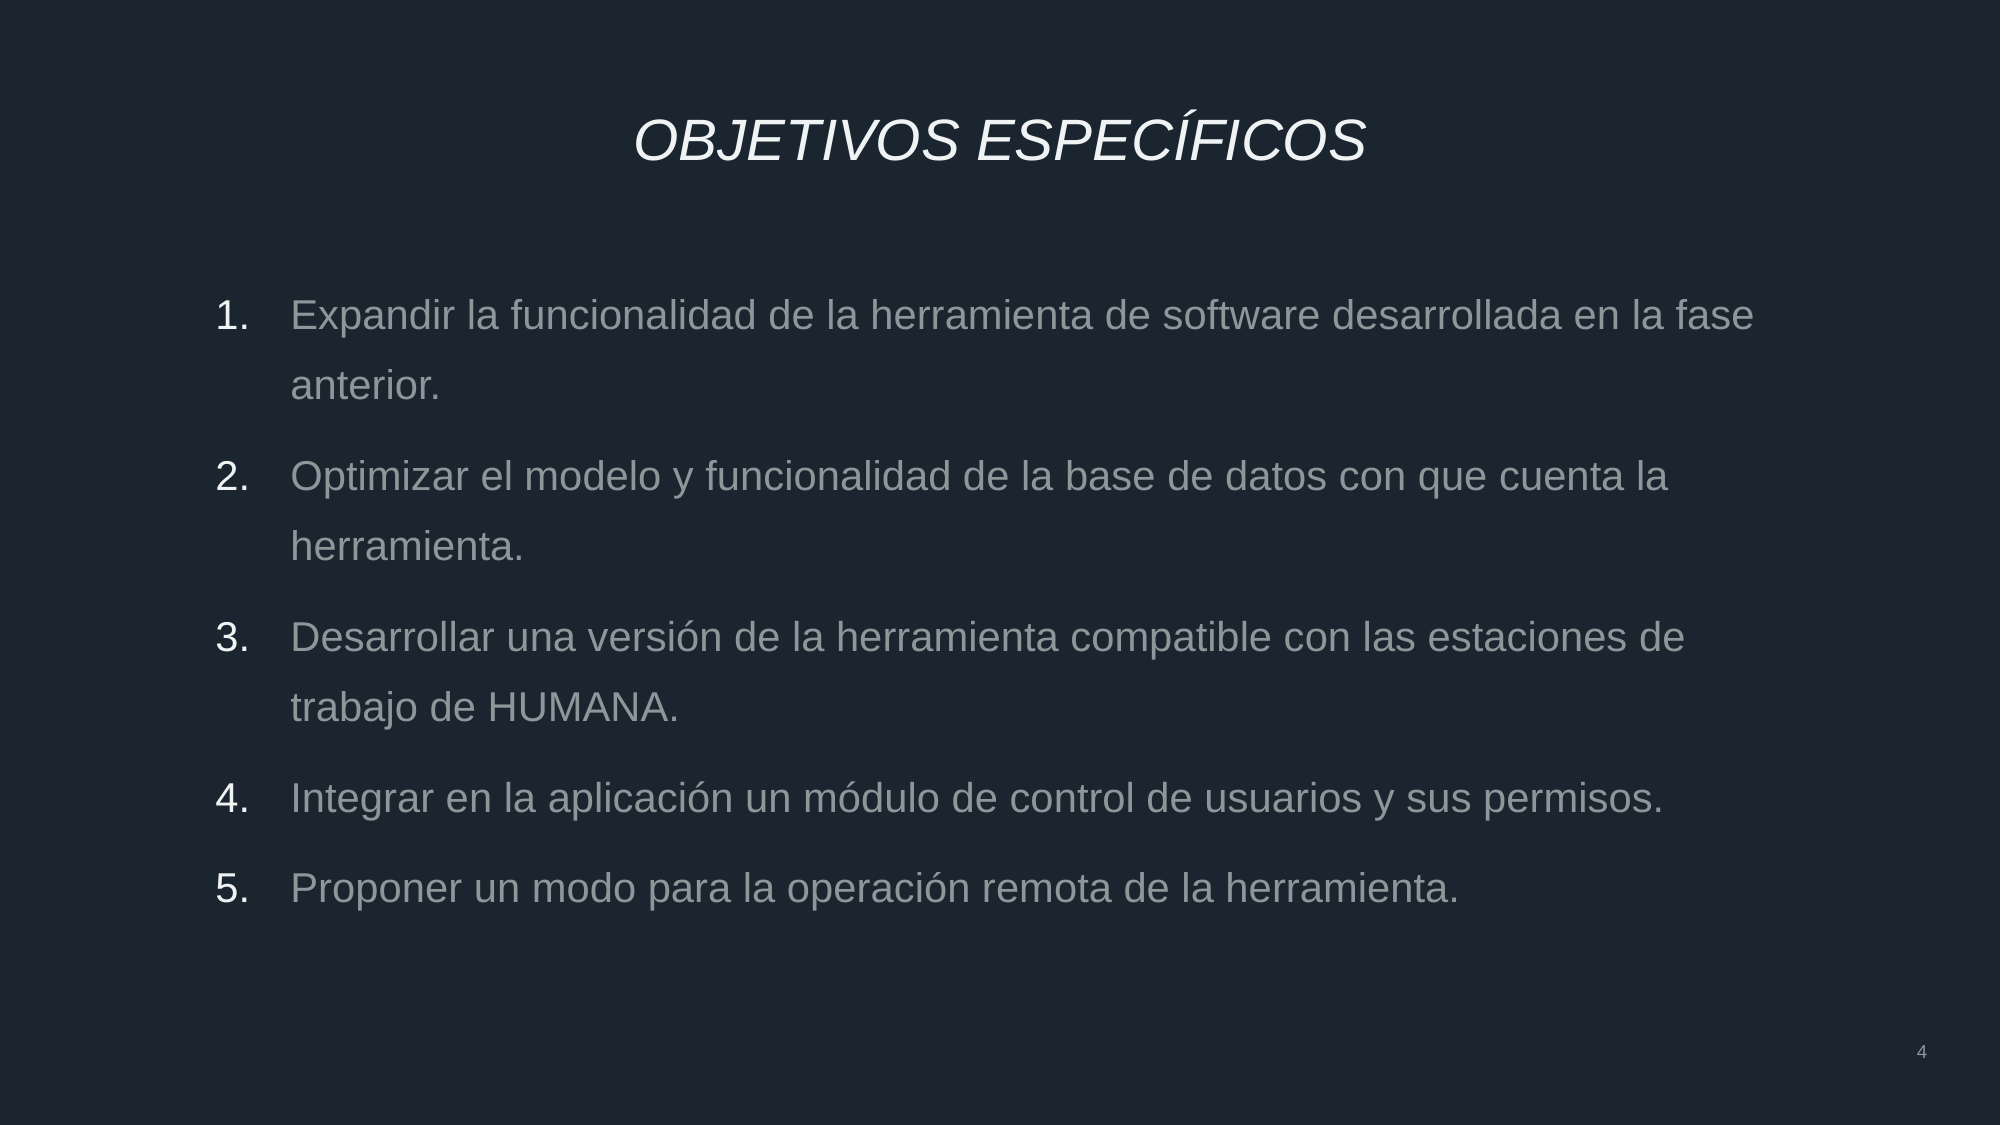

# OBJETIVOS ESPECÍFICOS
Expandir la funcionalidad de la herramienta de software desarrollada en la fase anterior.
Optimizar el modelo y funcionalidad de la base de datos con que cuenta la herramienta.
Desarrollar una versión de la herramienta compatible con las estaciones de trabajo de HUMANA.
Integrar en la aplicación un módulo de control de usuarios y sus permisos.
Proponer un modo para la operación remota de la herramienta.
4